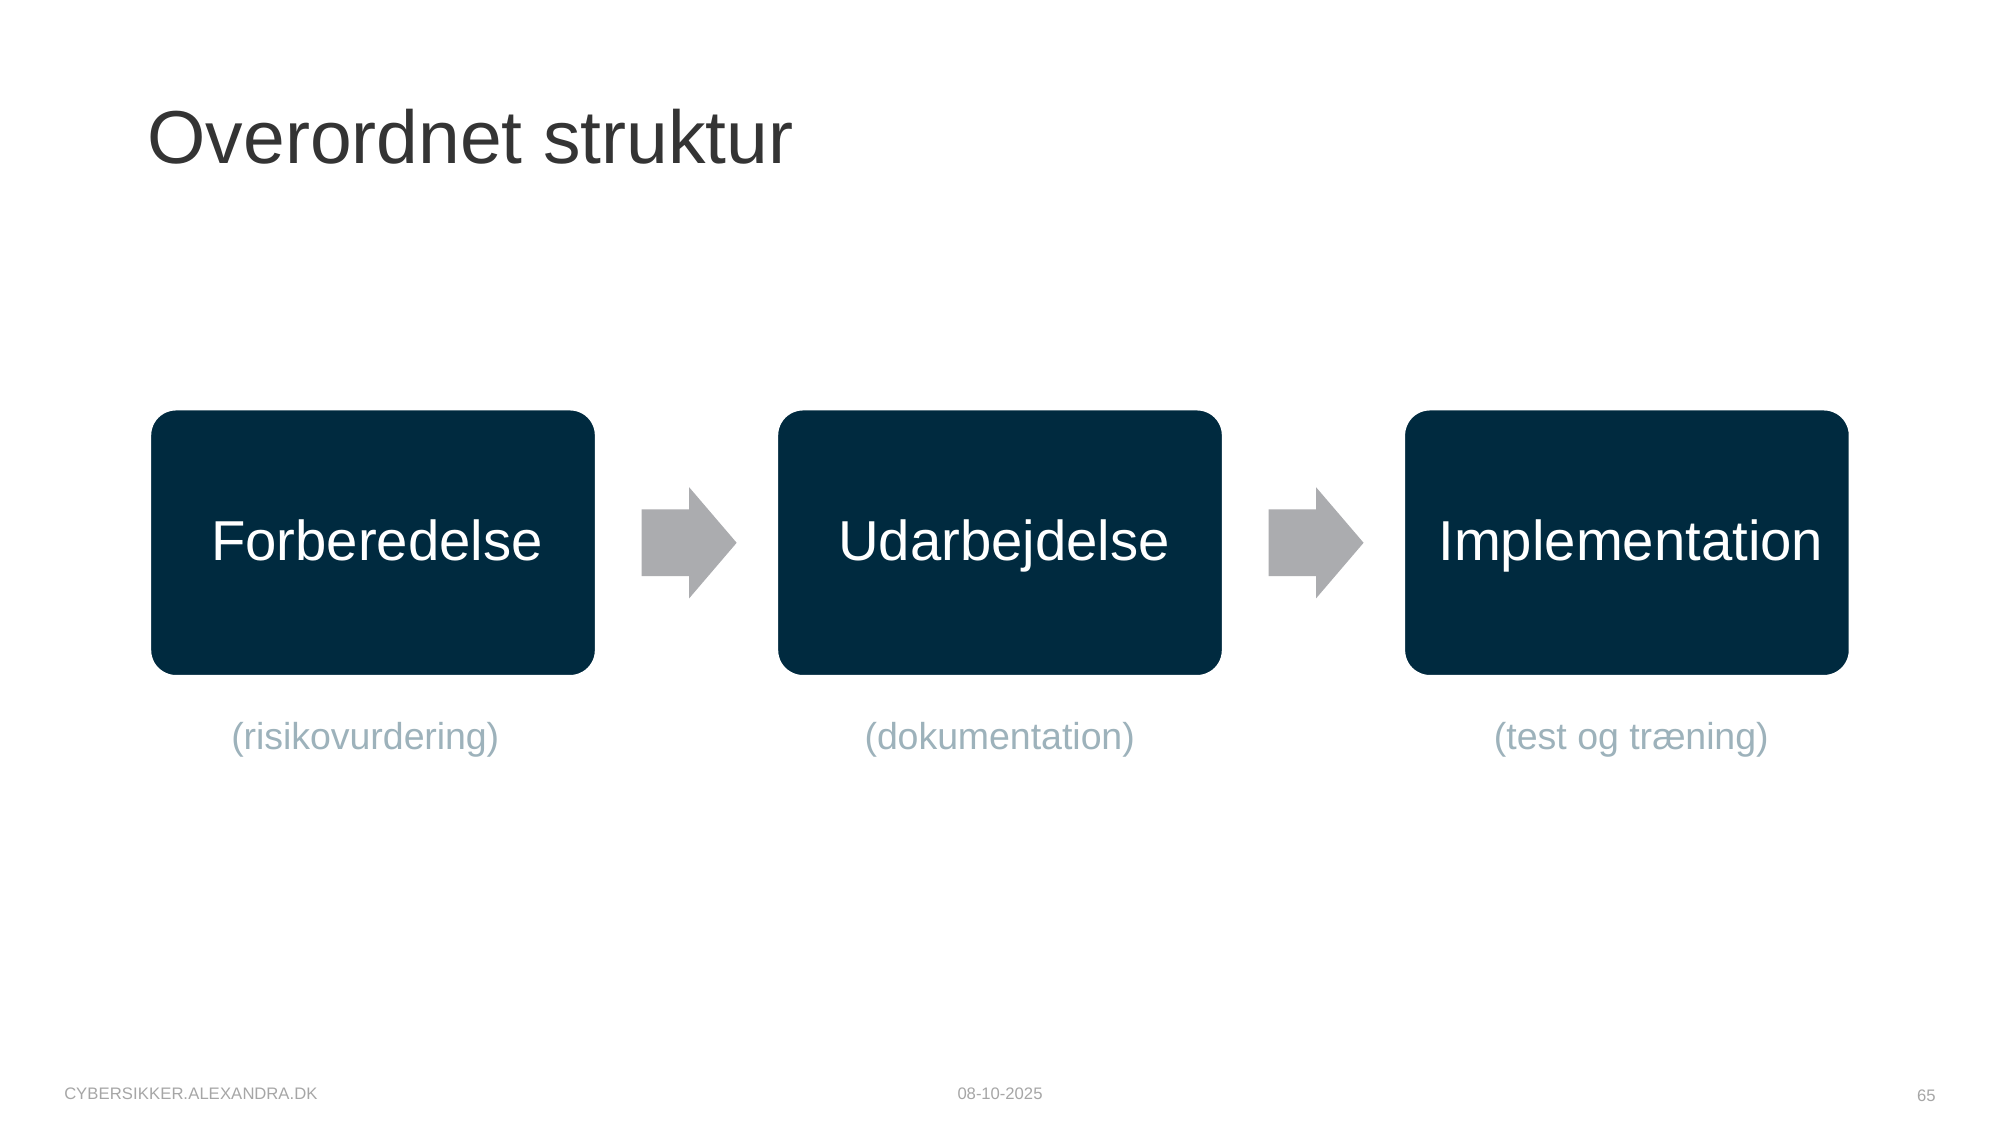

# Overordnet struktur
Forberedelse

Udarbejdelse

Implementation
(risikovurdering)
(dokumentation)
(test og træning)
cybersikker.alexandra.dk
08-10-2025
65